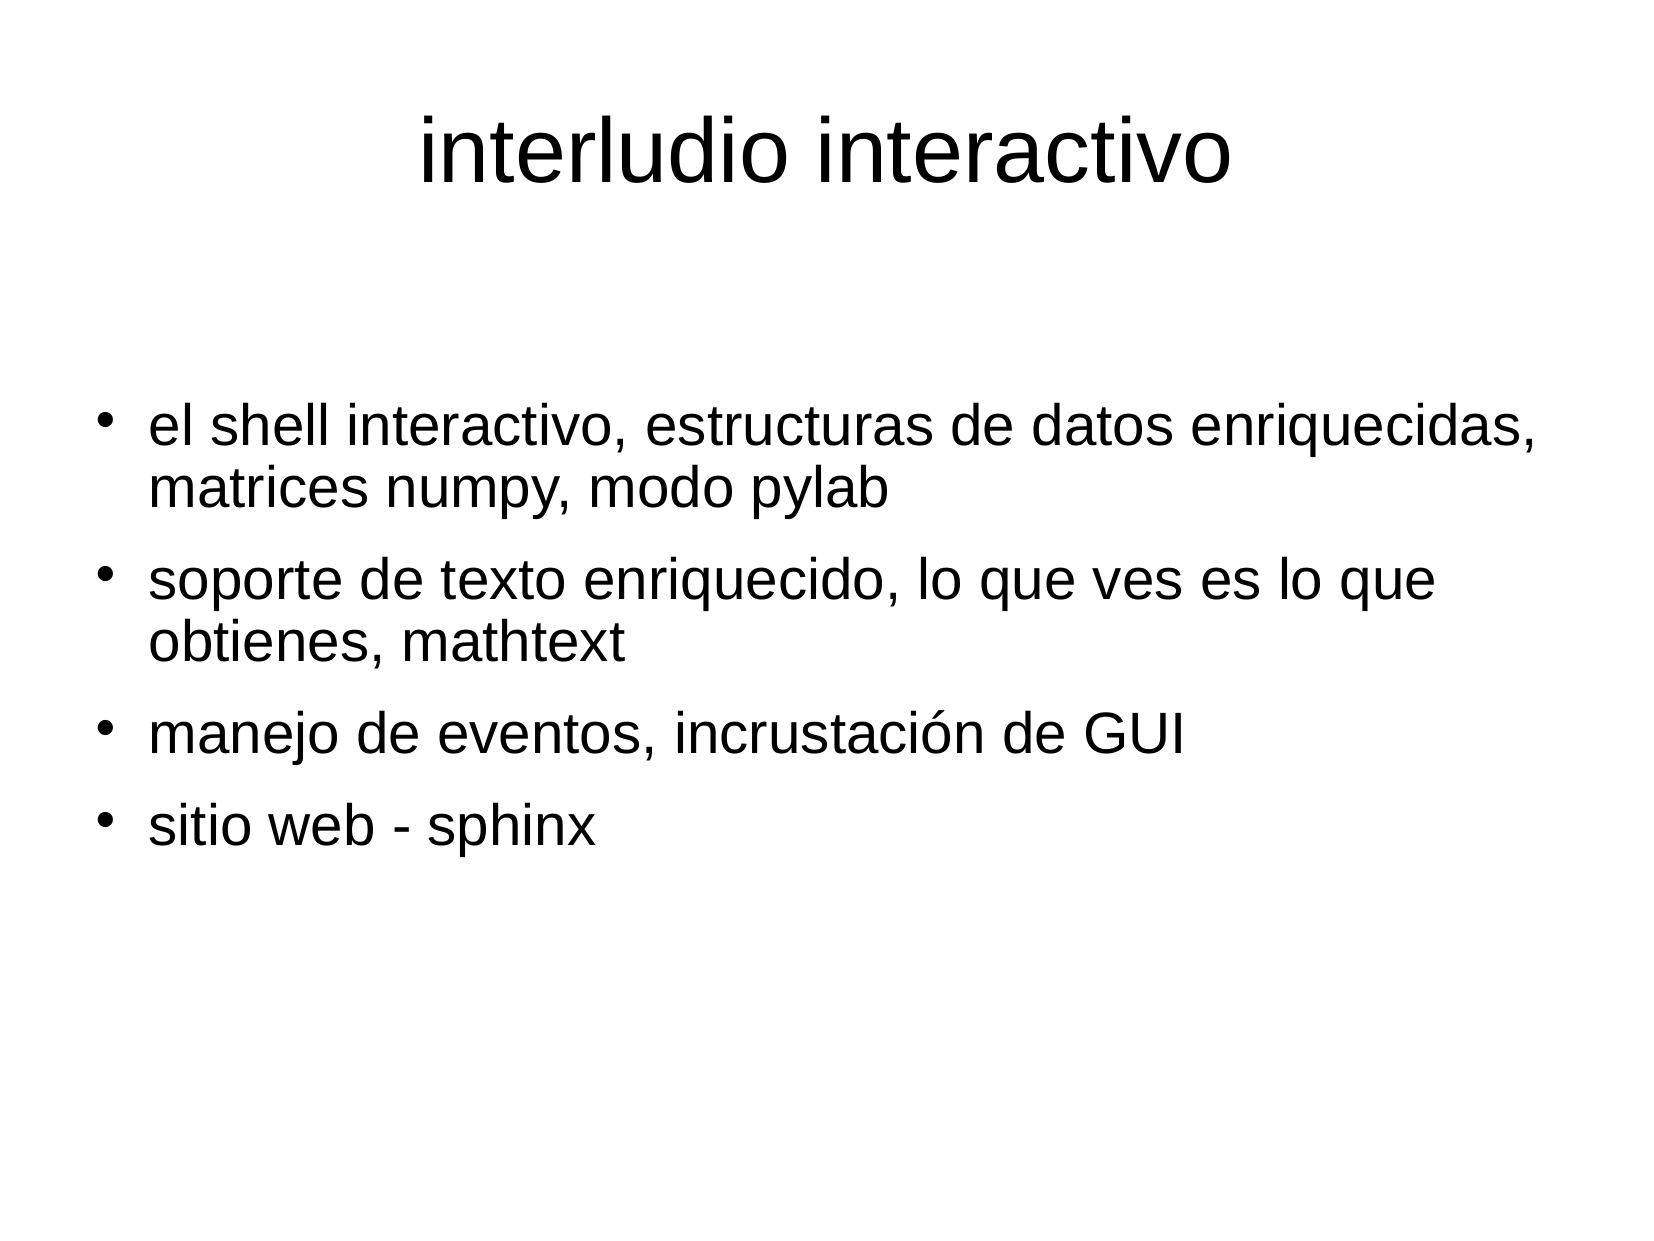

# interludio interactivo
el shell interactivo, estructuras de datos enriquecidas, matrices numpy, modo pylab
soporte de texto enriquecido, lo que ves es lo que obtienes, mathtext
manejo de eventos, incrustación de GUI
sitio web - sphinx